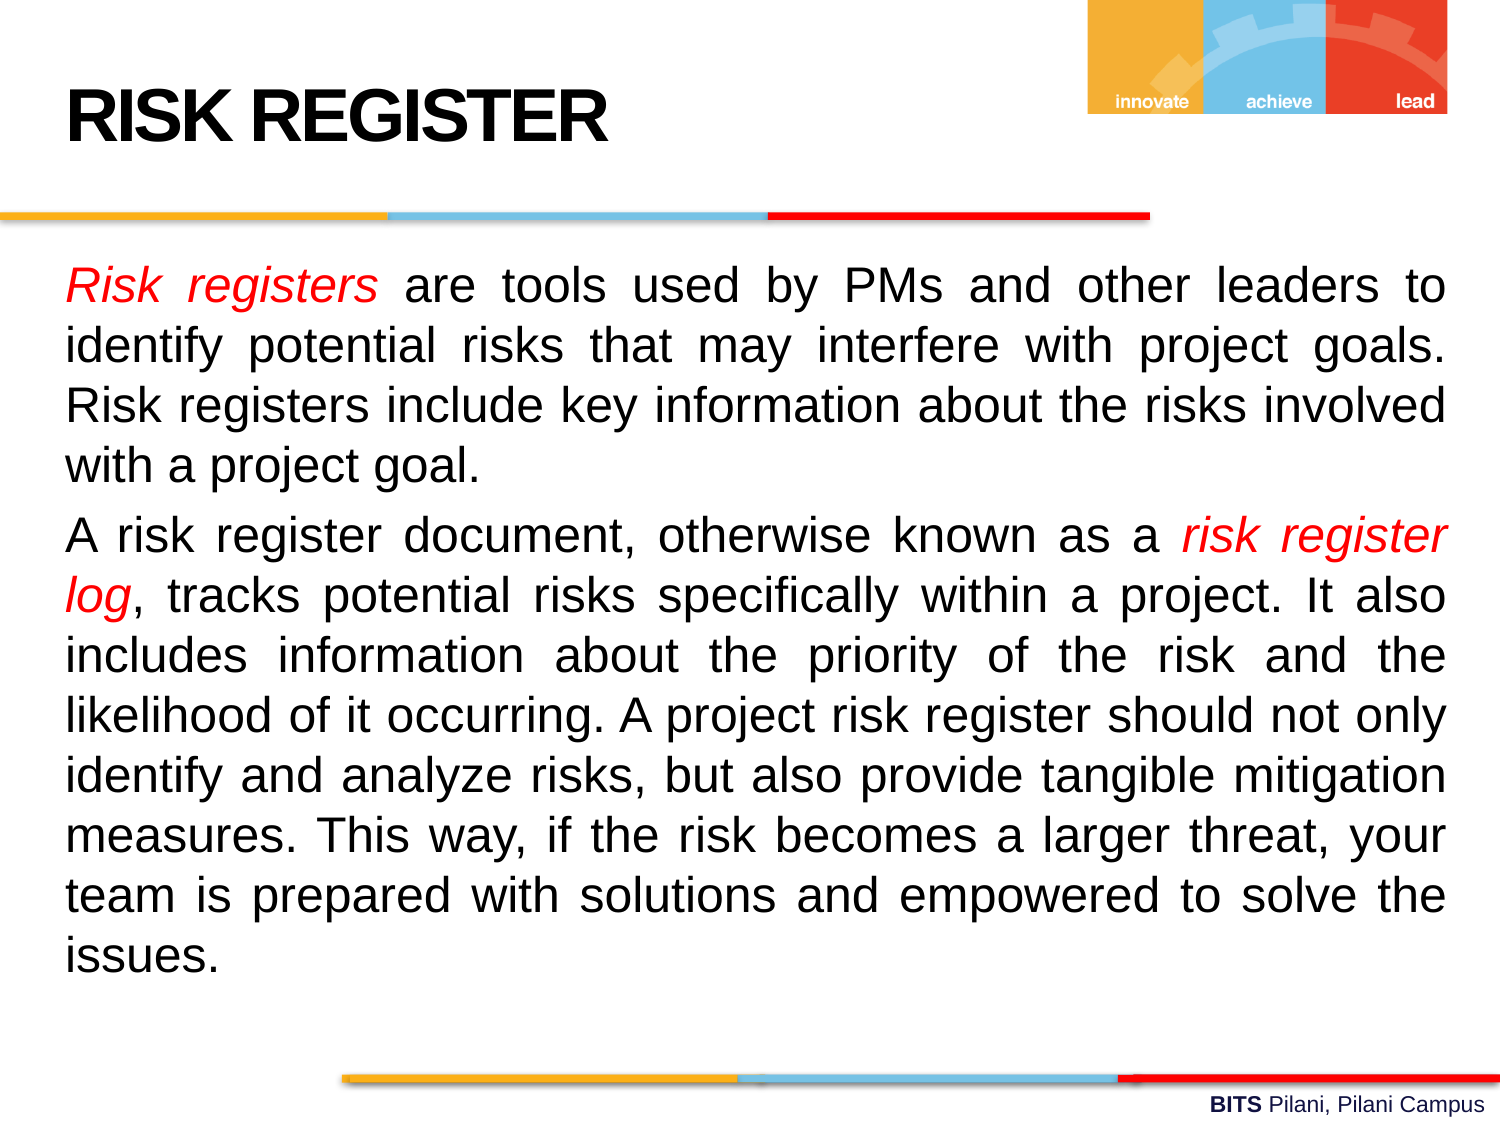

RISK REGISTER
Risk registers are tools used by PMs and other leaders to identify potential risks that may interfere with project goals. Risk registers include key information about the risks involved with a project goal.
A risk register document, otherwise known as a risk register log, tracks potential risks specifically within a project. It also includes information about the priority of the risk and the likelihood of it occurring. A project risk register should not only identify and analyze risks, but also provide tangible mitigation measures. This way, if the risk becomes a larger threat, your team is prepared with solutions and empowered to solve the issues.